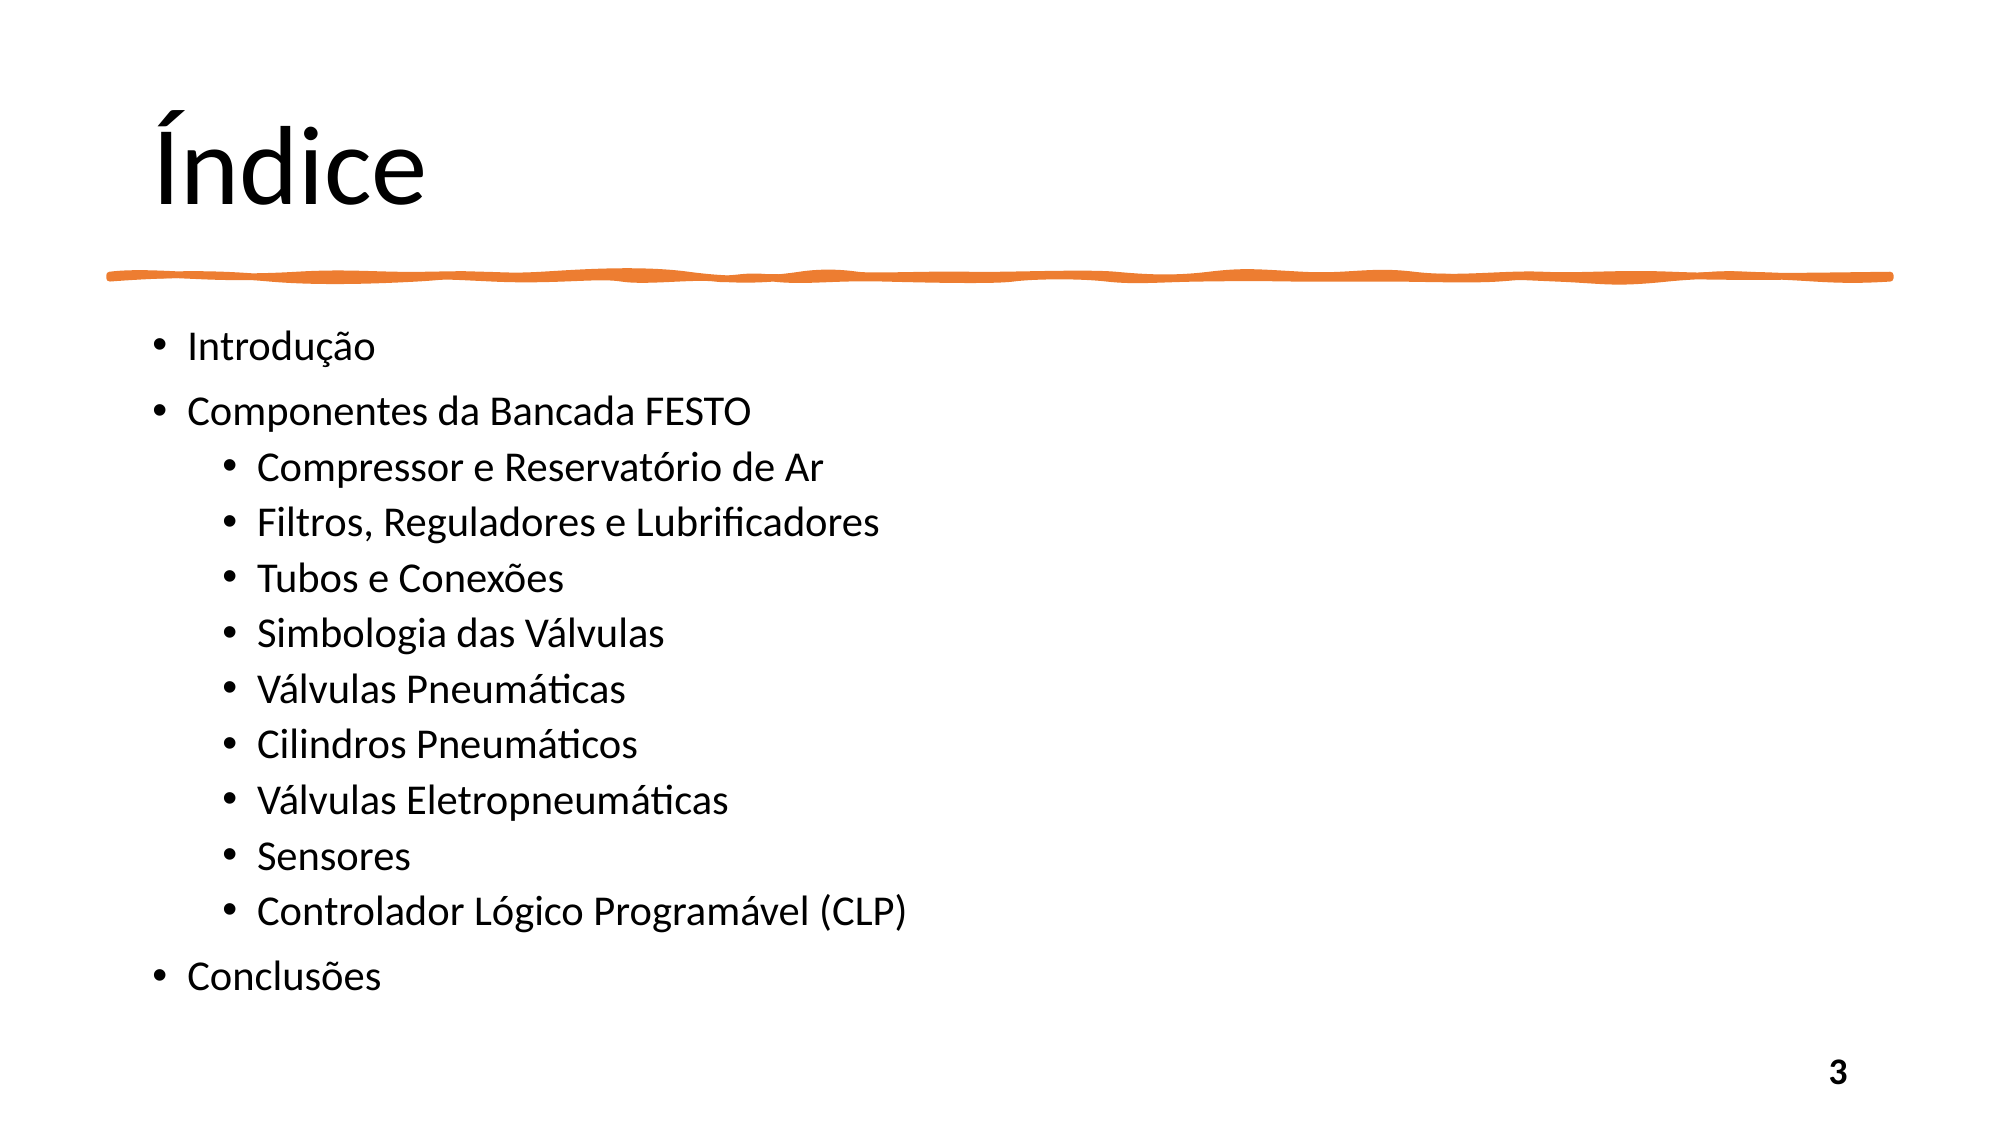

# Índice

Introdução
Componentes da Bancada FESTO
Compressor e Reservatório de Ar
Filtros, Reguladores e Lubrificadores
Tubos e Conexões
Simbologia das Válvulas
Válvulas Pneumáticas
Cilindros Pneumáticos
Válvulas Eletropneumáticas
Sensores
Controlador Lógico Programável (CLP)
Conclusões
3